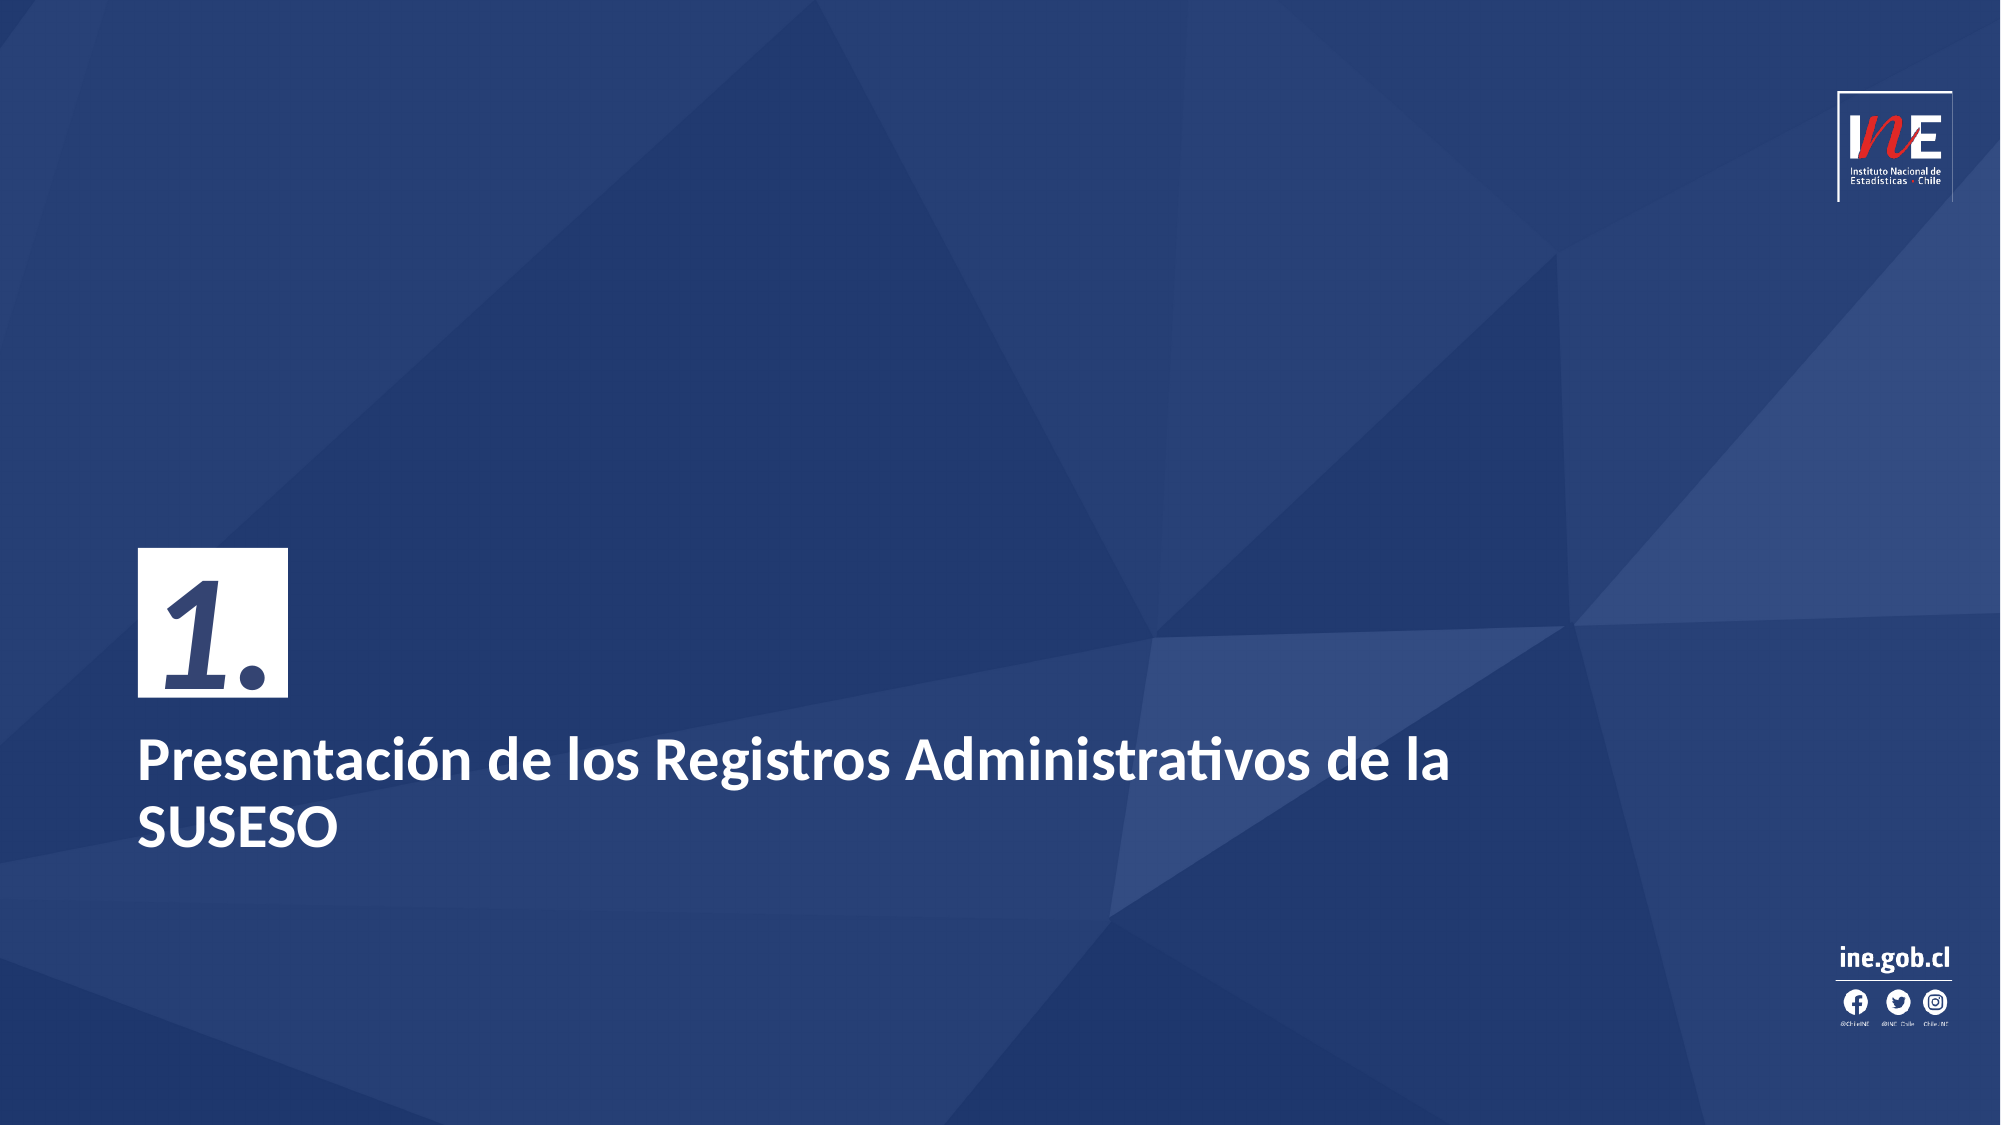

1.
Presentación de los Registros Administrativos de la SUSESO